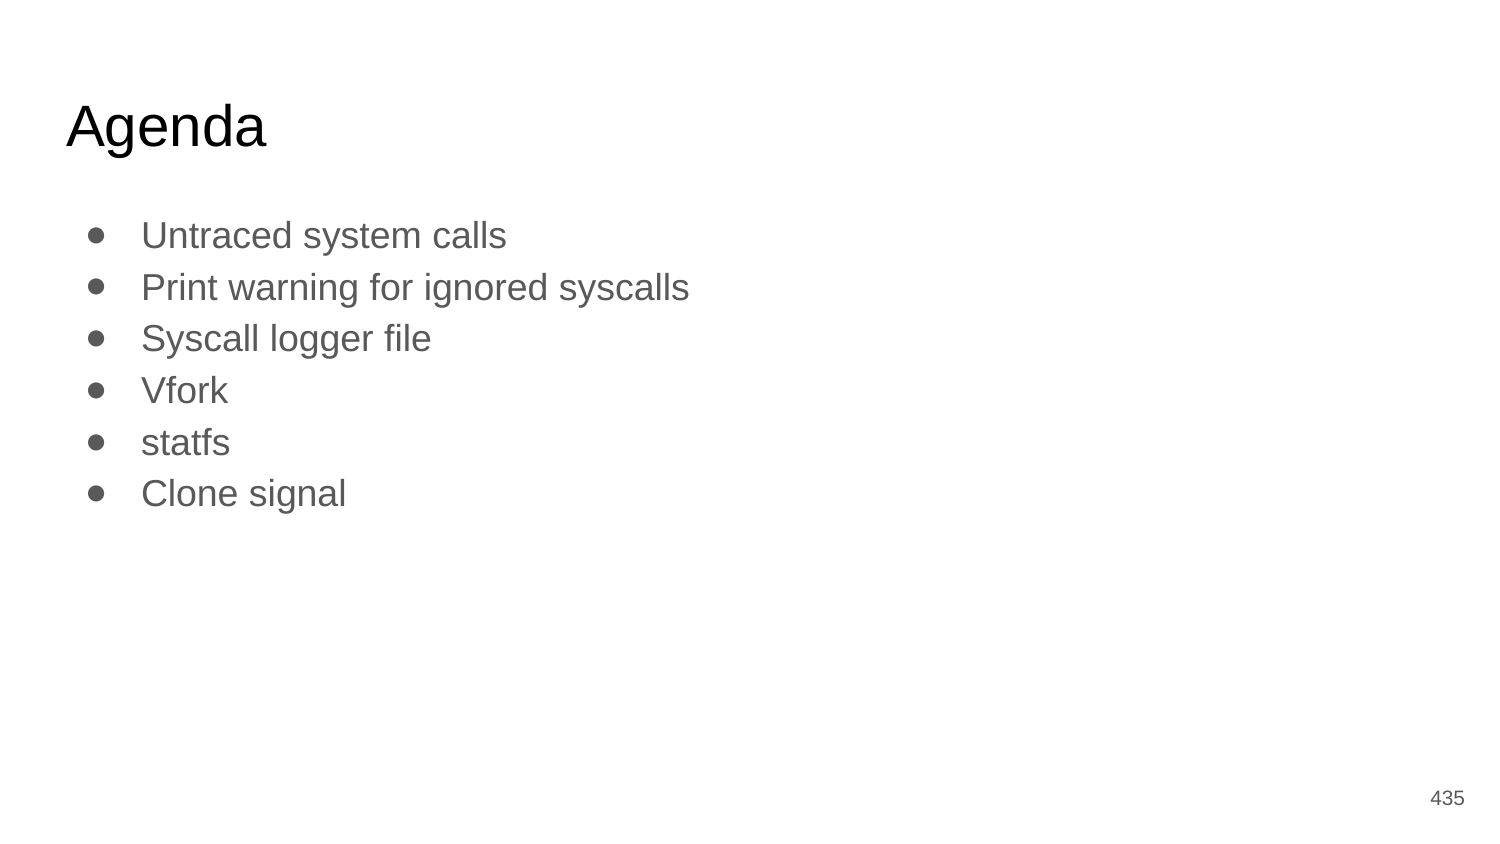

# Agenda
Untraced system calls
Print warning for ignored syscalls
Syscall logger file
Vfork
statfs
Clone signal
435